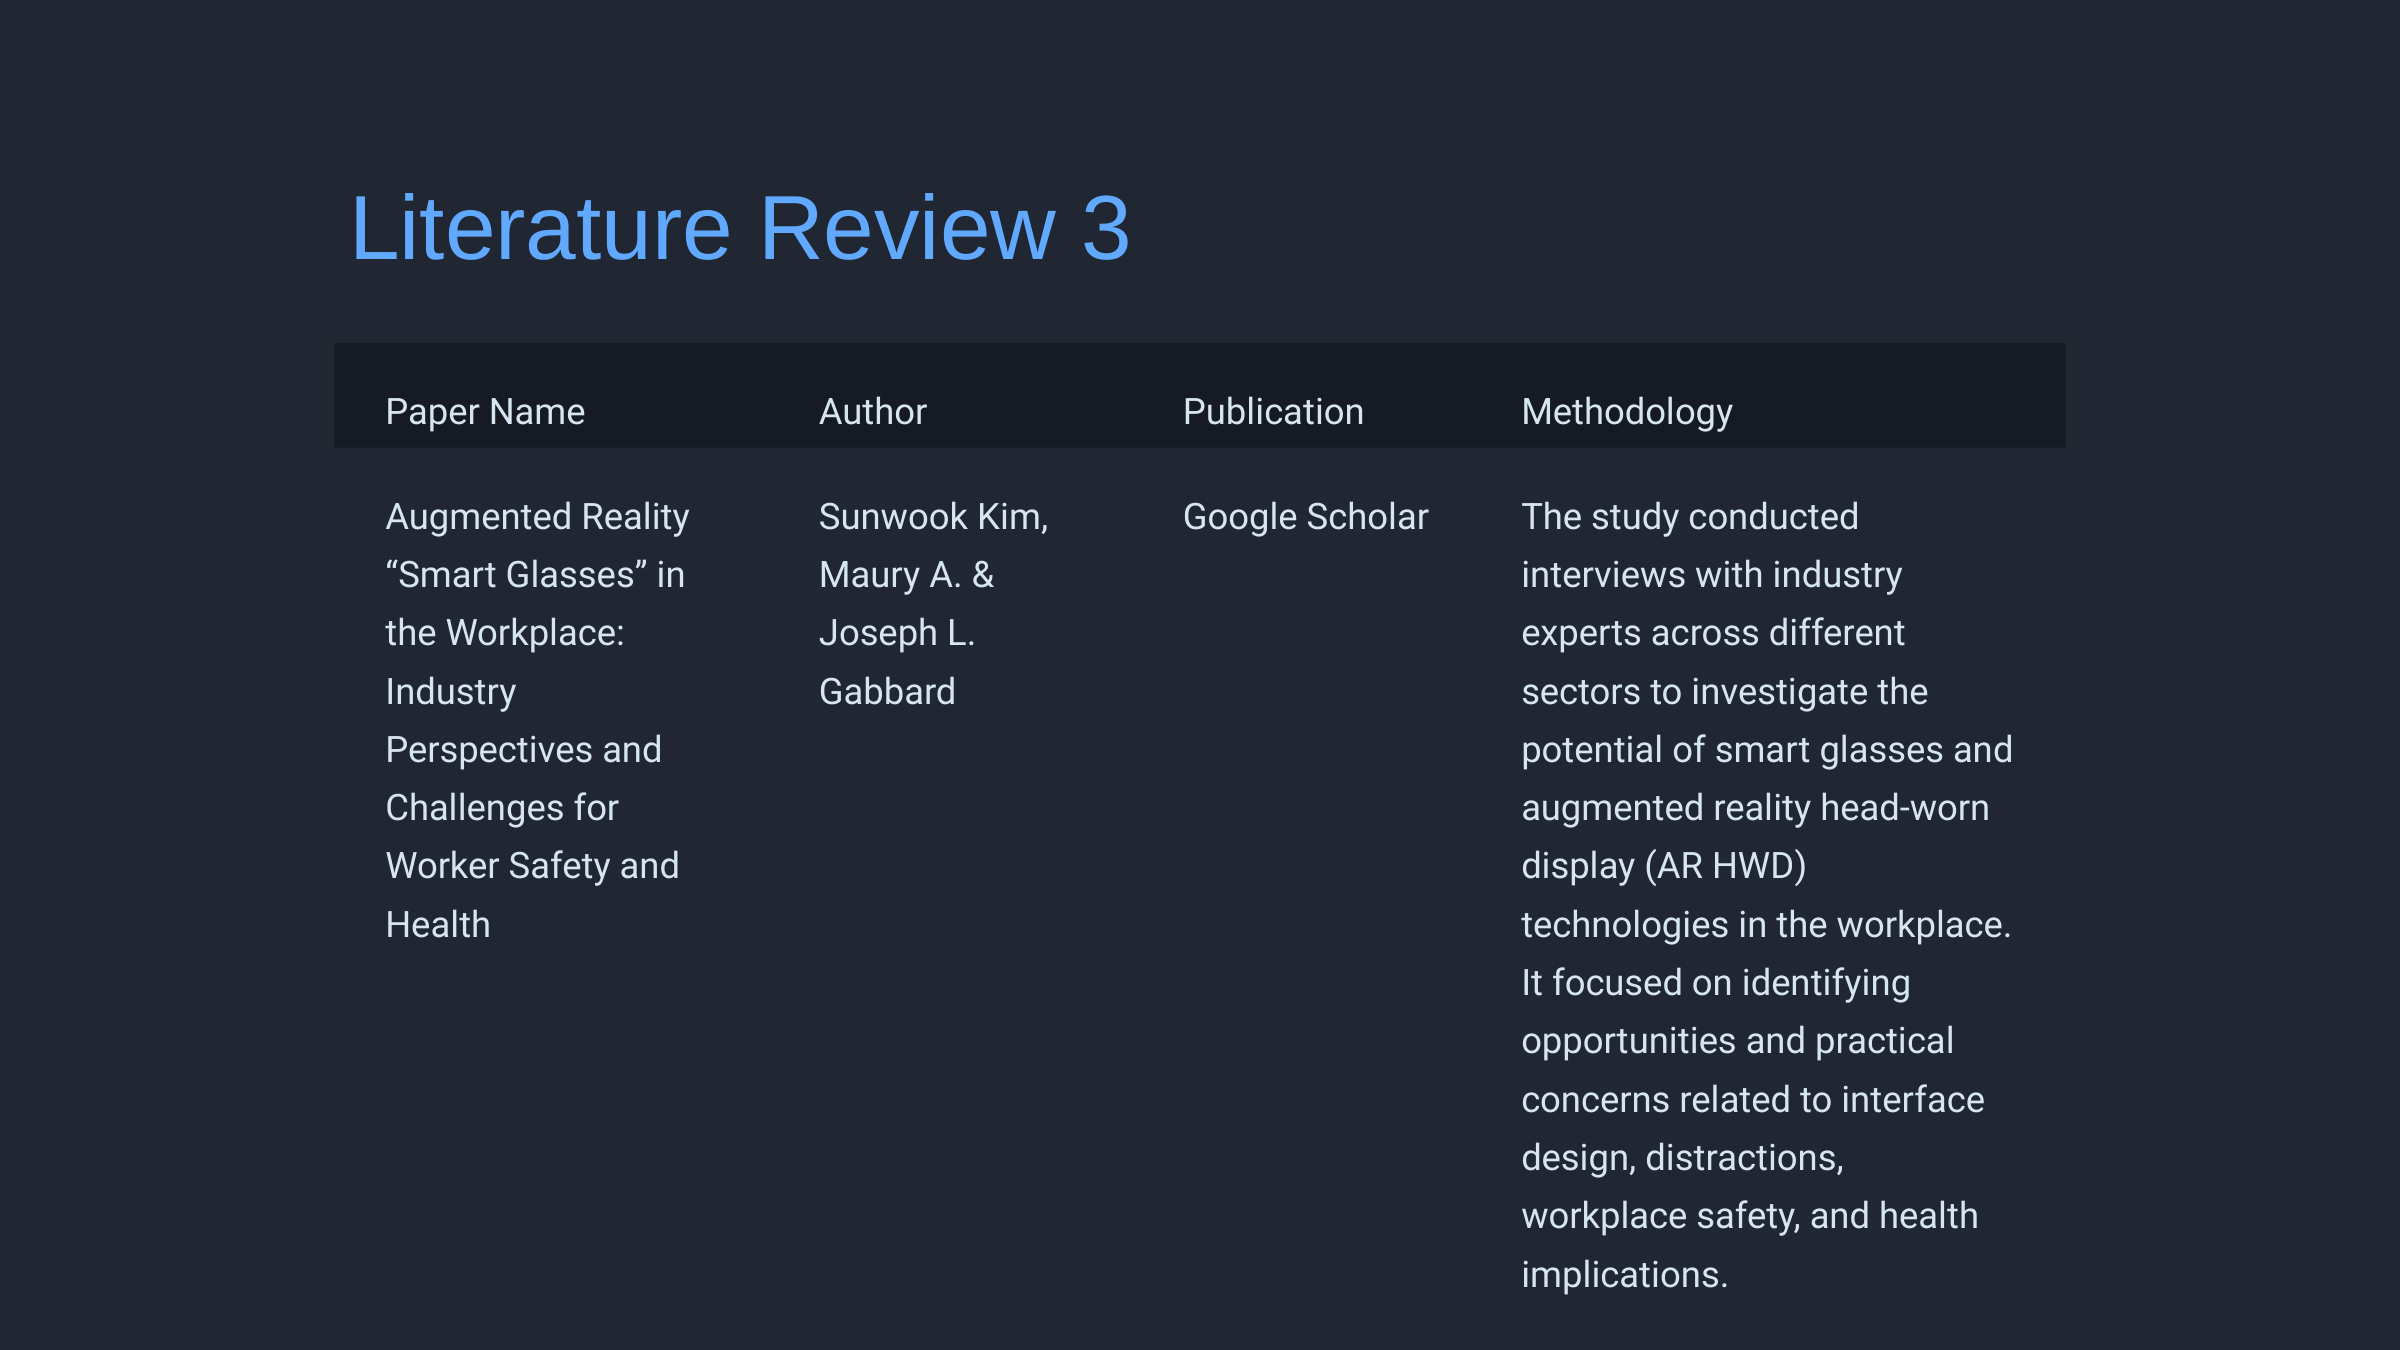

Literature Review 3

Paper Name
Author
Publication
Methodology
Augmented Reality “Smart Glasses” in the Workplace: Industry Perspectives and Challenges for Worker Safety and Health
Sunwook Kim, Maury A. & Joseph L. Gabbard
Google Scholar
The study conducted interviews with industry experts across different sectors to investigate the potential of smart glasses and augmented reality head-worn display (AR HWD) technologies in the workplace. It focused on identifying opportunities and practical concerns related to interface design, distractions, workplace safety, and health implications.